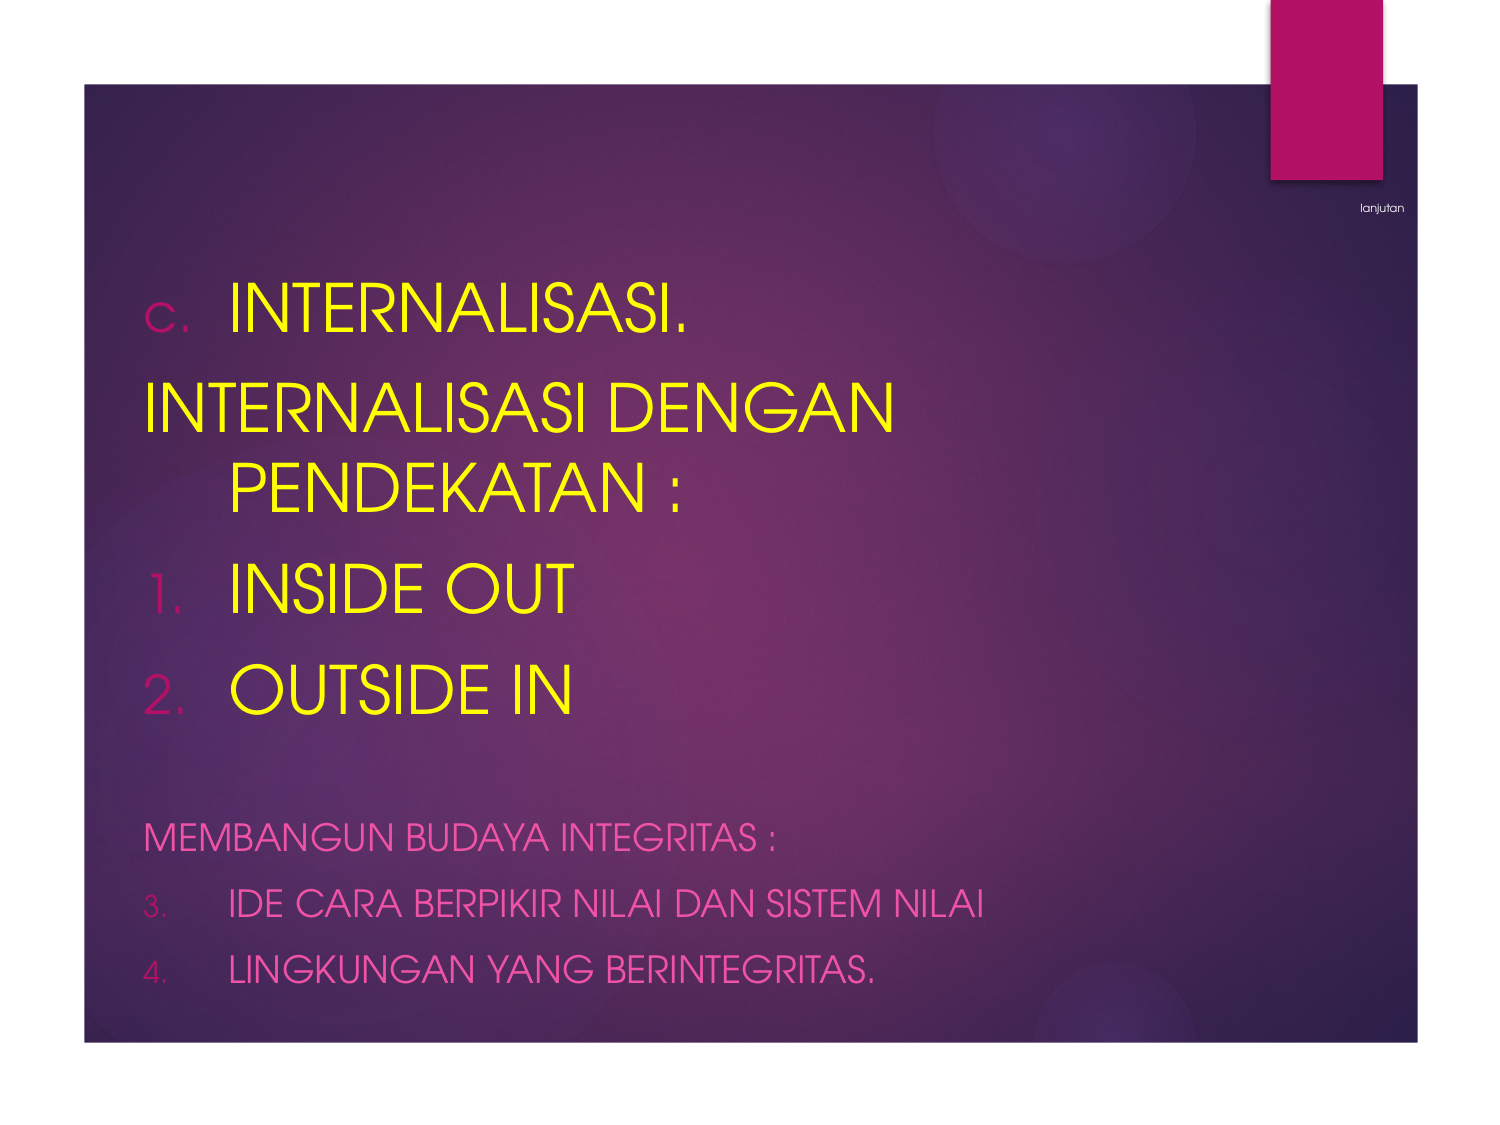

# lanjutan
Internalisasi.
Internalisasi dengan pendekatan :
Inside out
Outside in

Membangun budaya integritas :
Ide cara berpikir nilai dan sistem nilai
Lingkungan yang berintegritas.